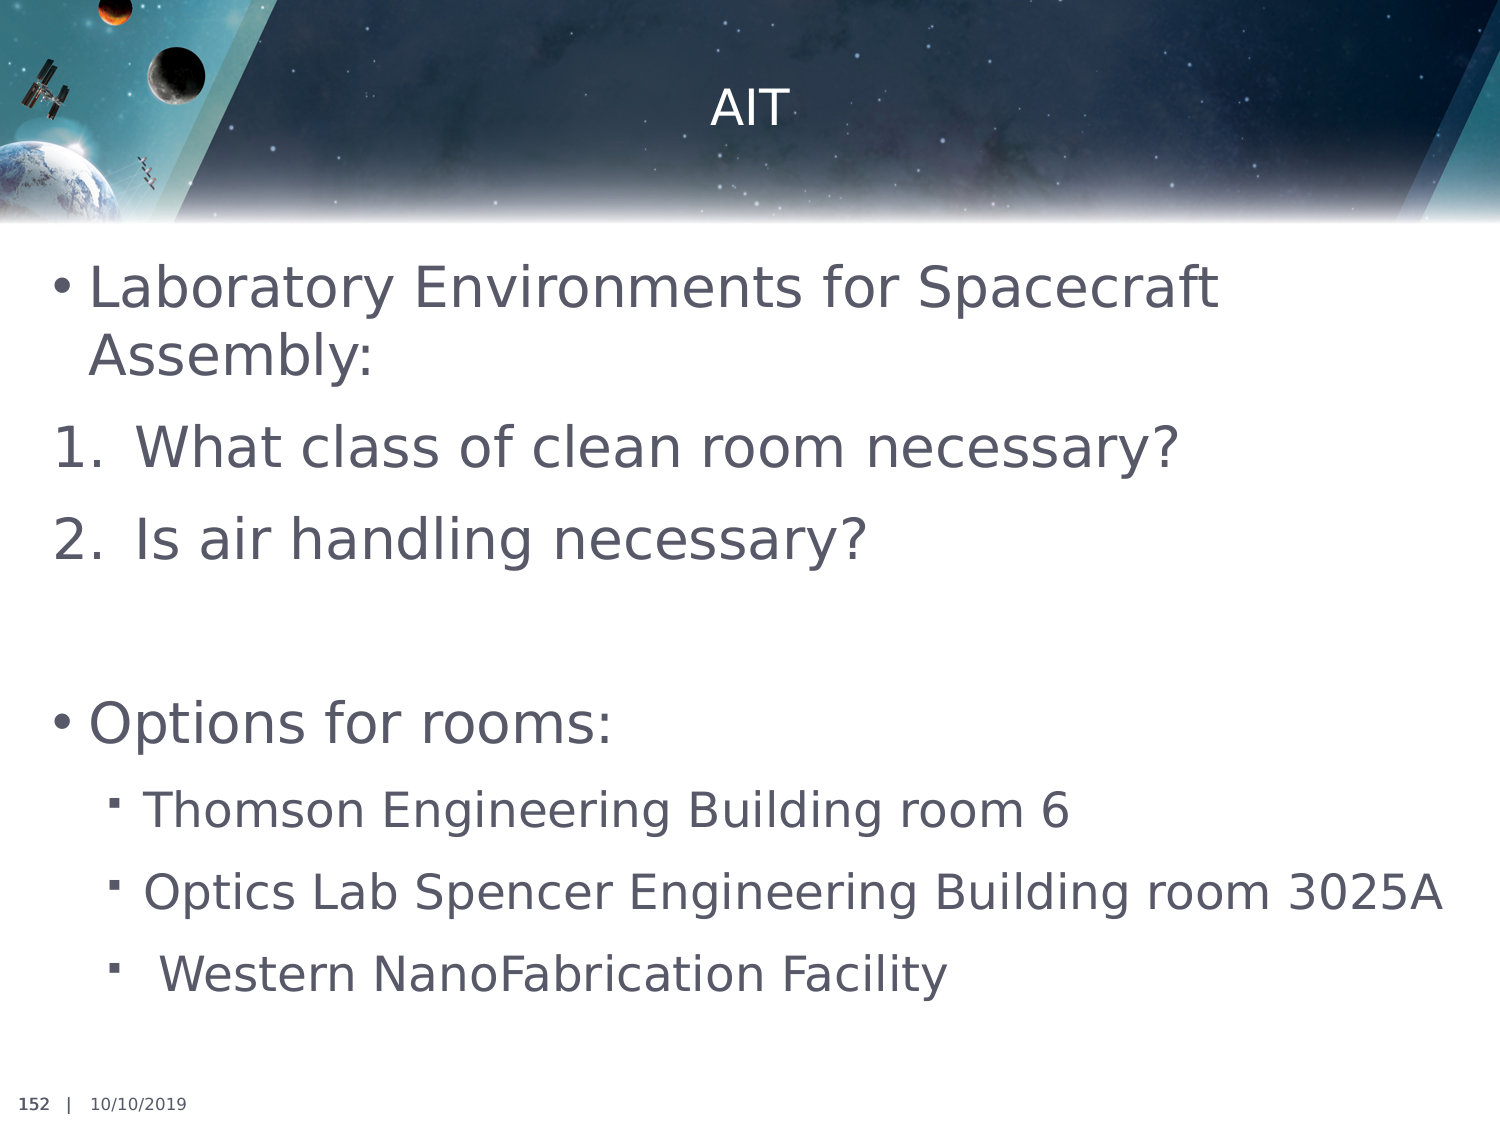

# AIT
Laboratory Environments for Spacecraft Assembly:
What class of clean room necessary?
Is air handling necessary?

Options for rooms:
Thomson Engineering Building room 6
Optics Lab Spencer Engineering Building room 3025A
 Western NanoFabrication Facility
152   |